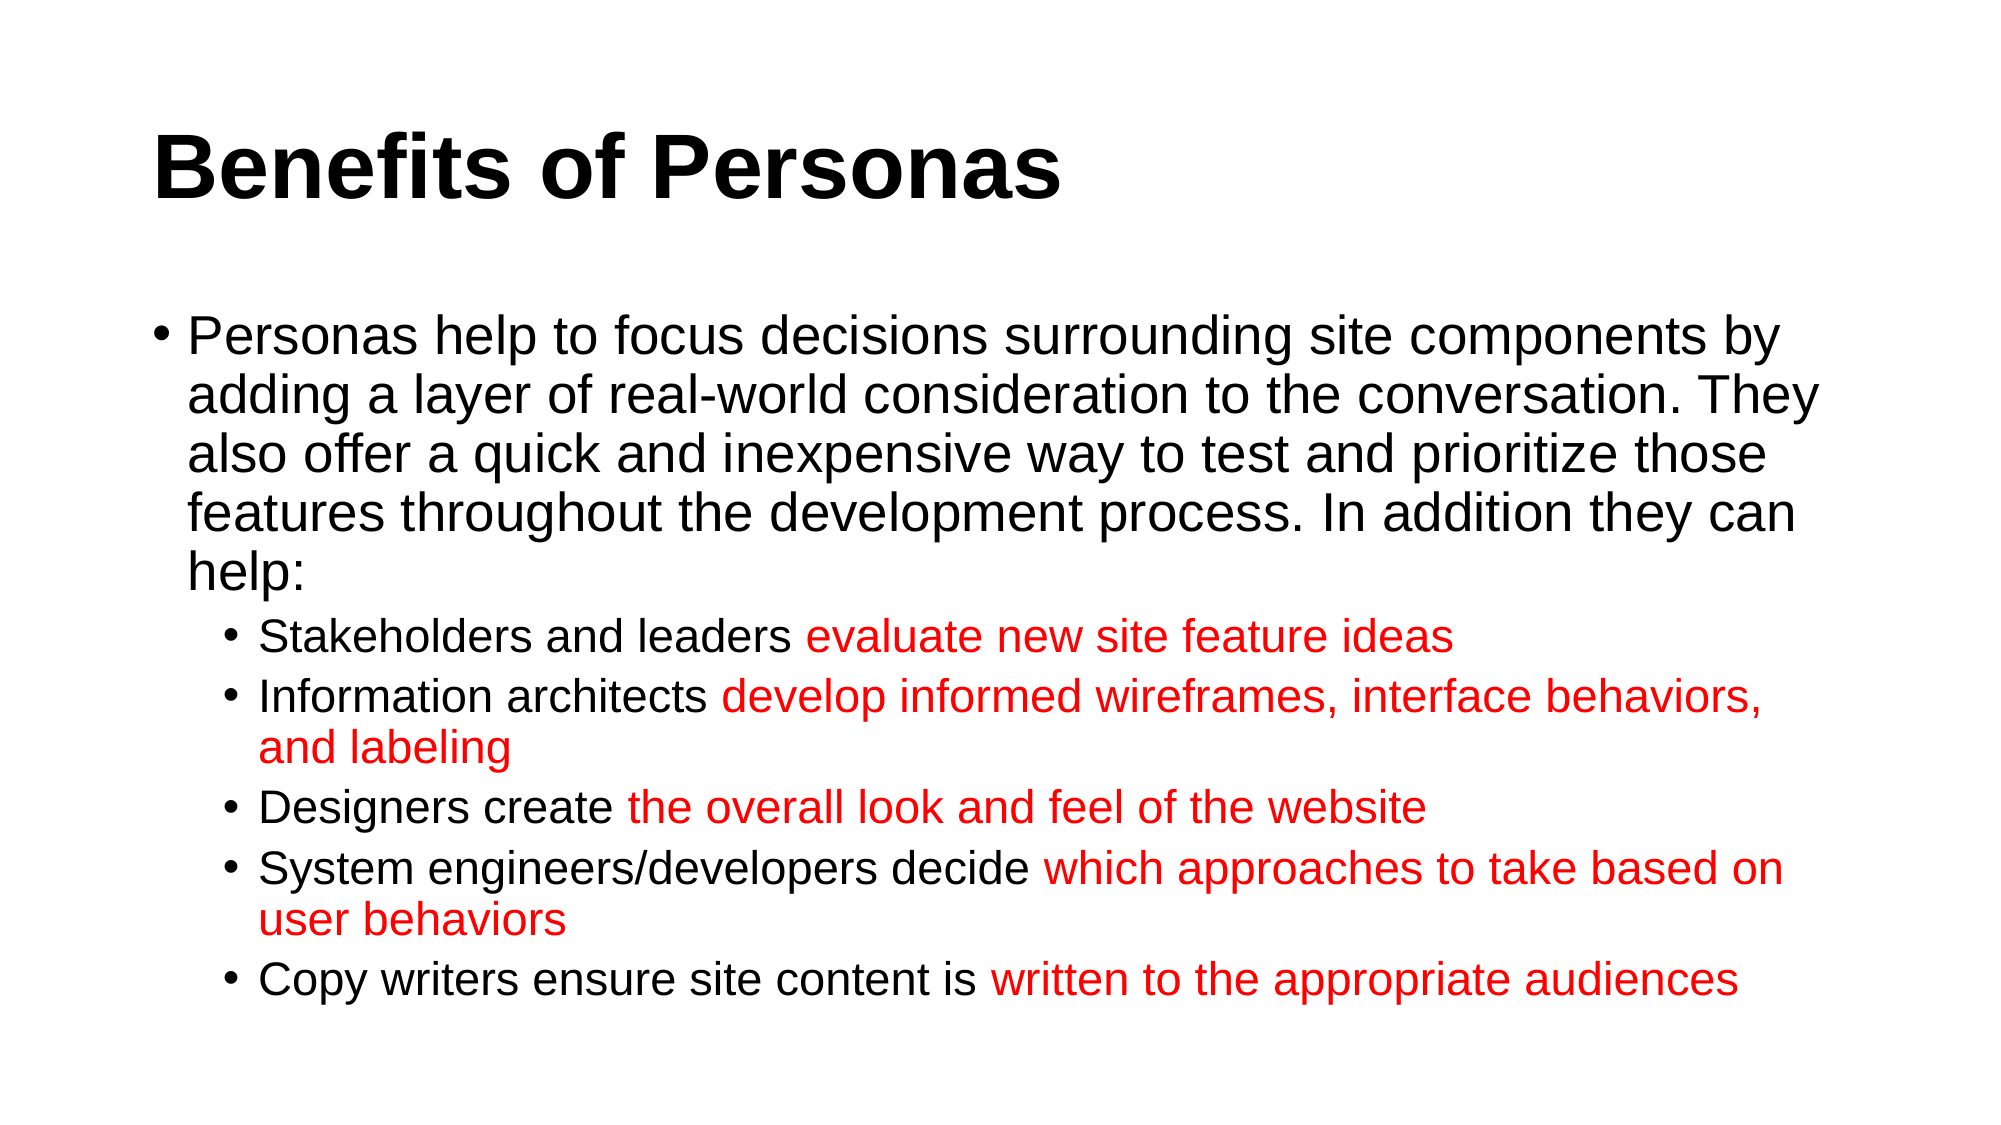

# Benefits of Personas
Personas help to focus decisions surrounding site components by adding a layer of real-world consideration to the conversation. They also offer a quick and inexpensive way to test and prioritize those features throughout the development process. In addition they can help:
Stakeholders and leaders evaluate new site feature ideas
Information architects develop informed wireframes, interface behaviors, and labeling
Designers create the overall look and feel of the website
System engineers/developers decide which approaches to take based on user behaviors
Copy writers ensure site content is written to the appropriate audiences